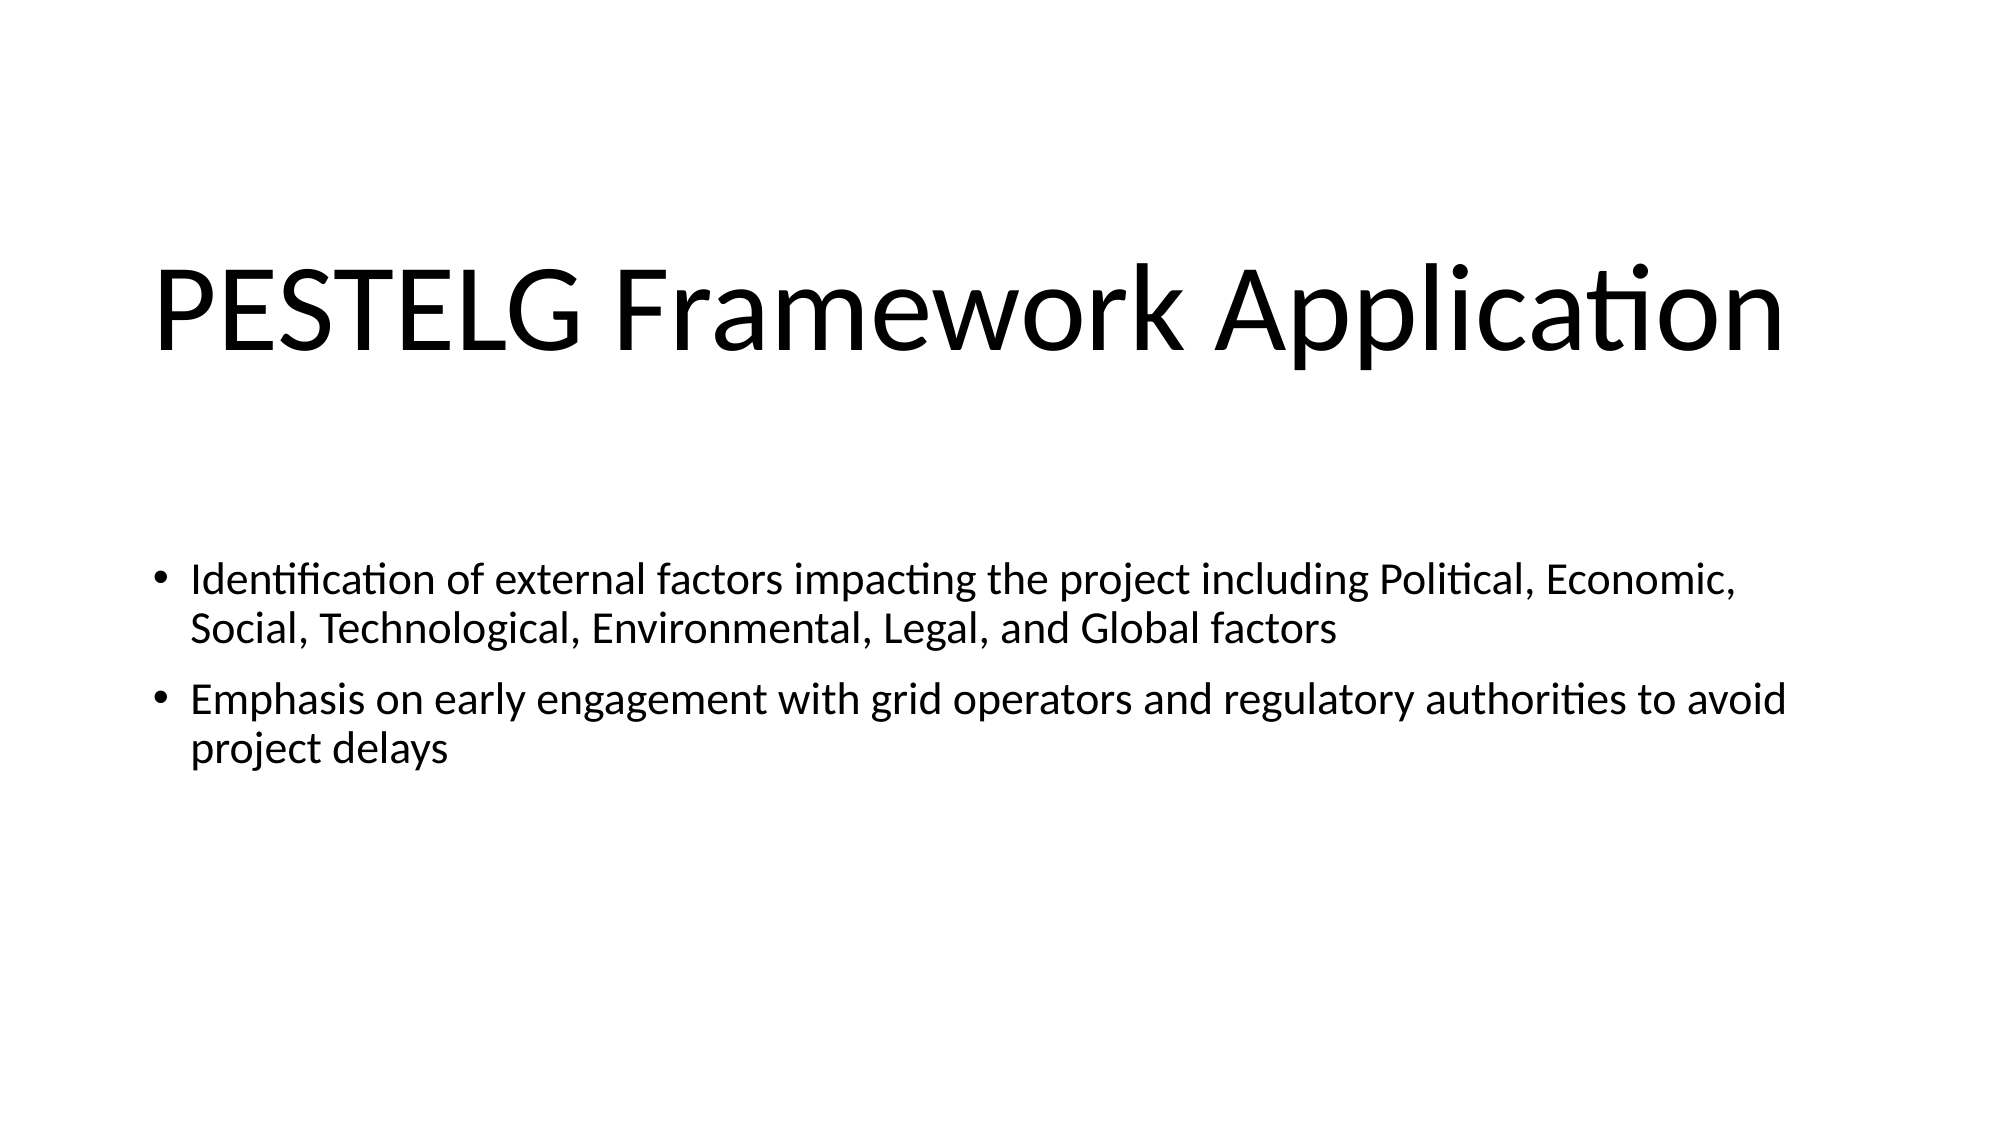

# PESTELG Framework Application
Identification of external factors impacting the project including Political, Economic, Social, Technological, Environmental, Legal, and Global factors
Emphasis on early engagement with grid operators and regulatory authorities to avoid project delays